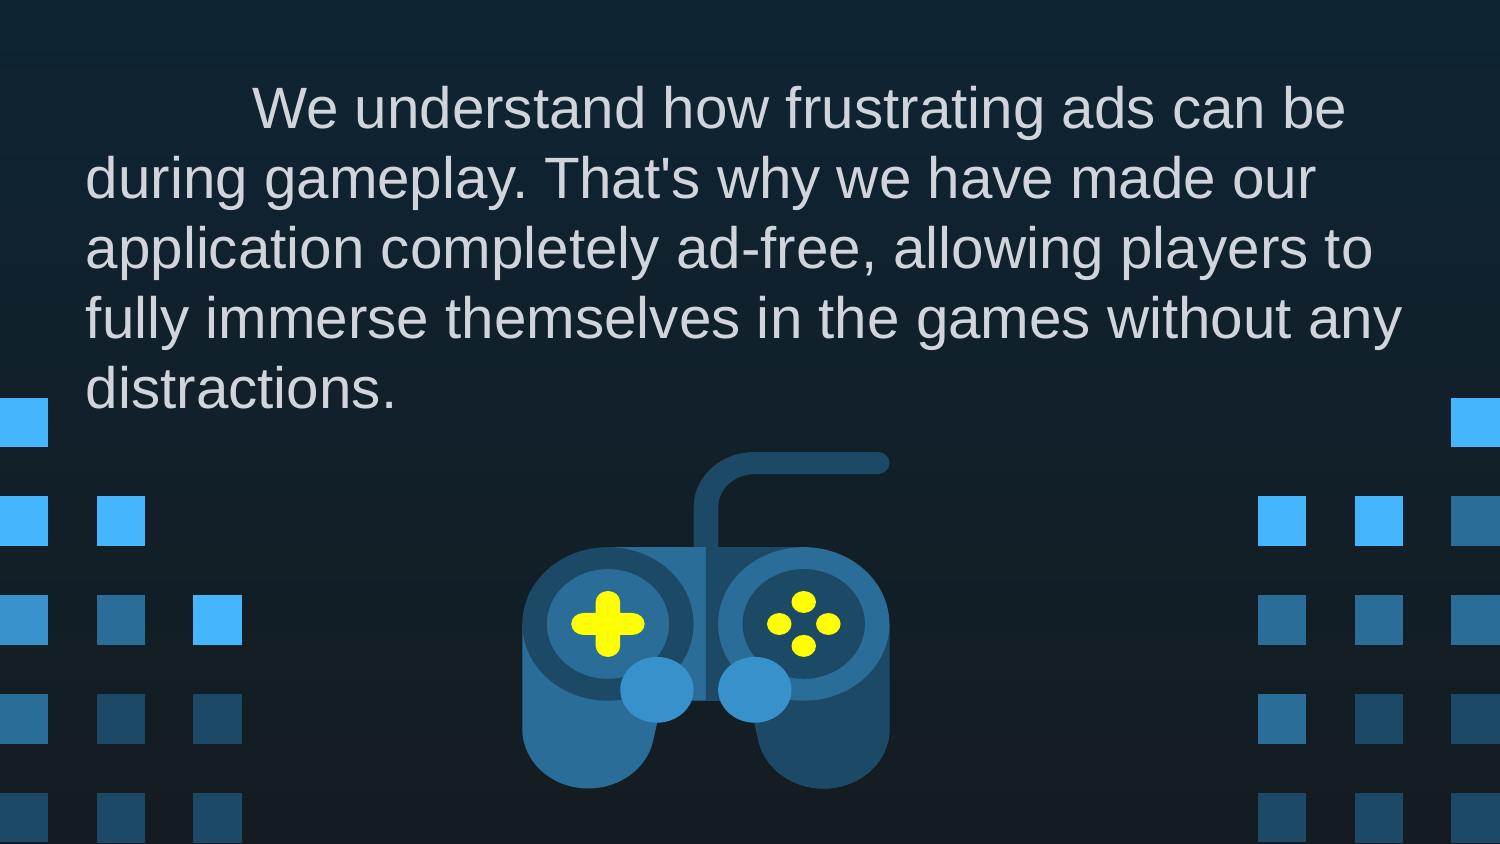

We understand how frustrating ads can be during gameplay. That's why we have made our application completely ad-free, allowing players to fully immerse themselves in the games without any distractions.